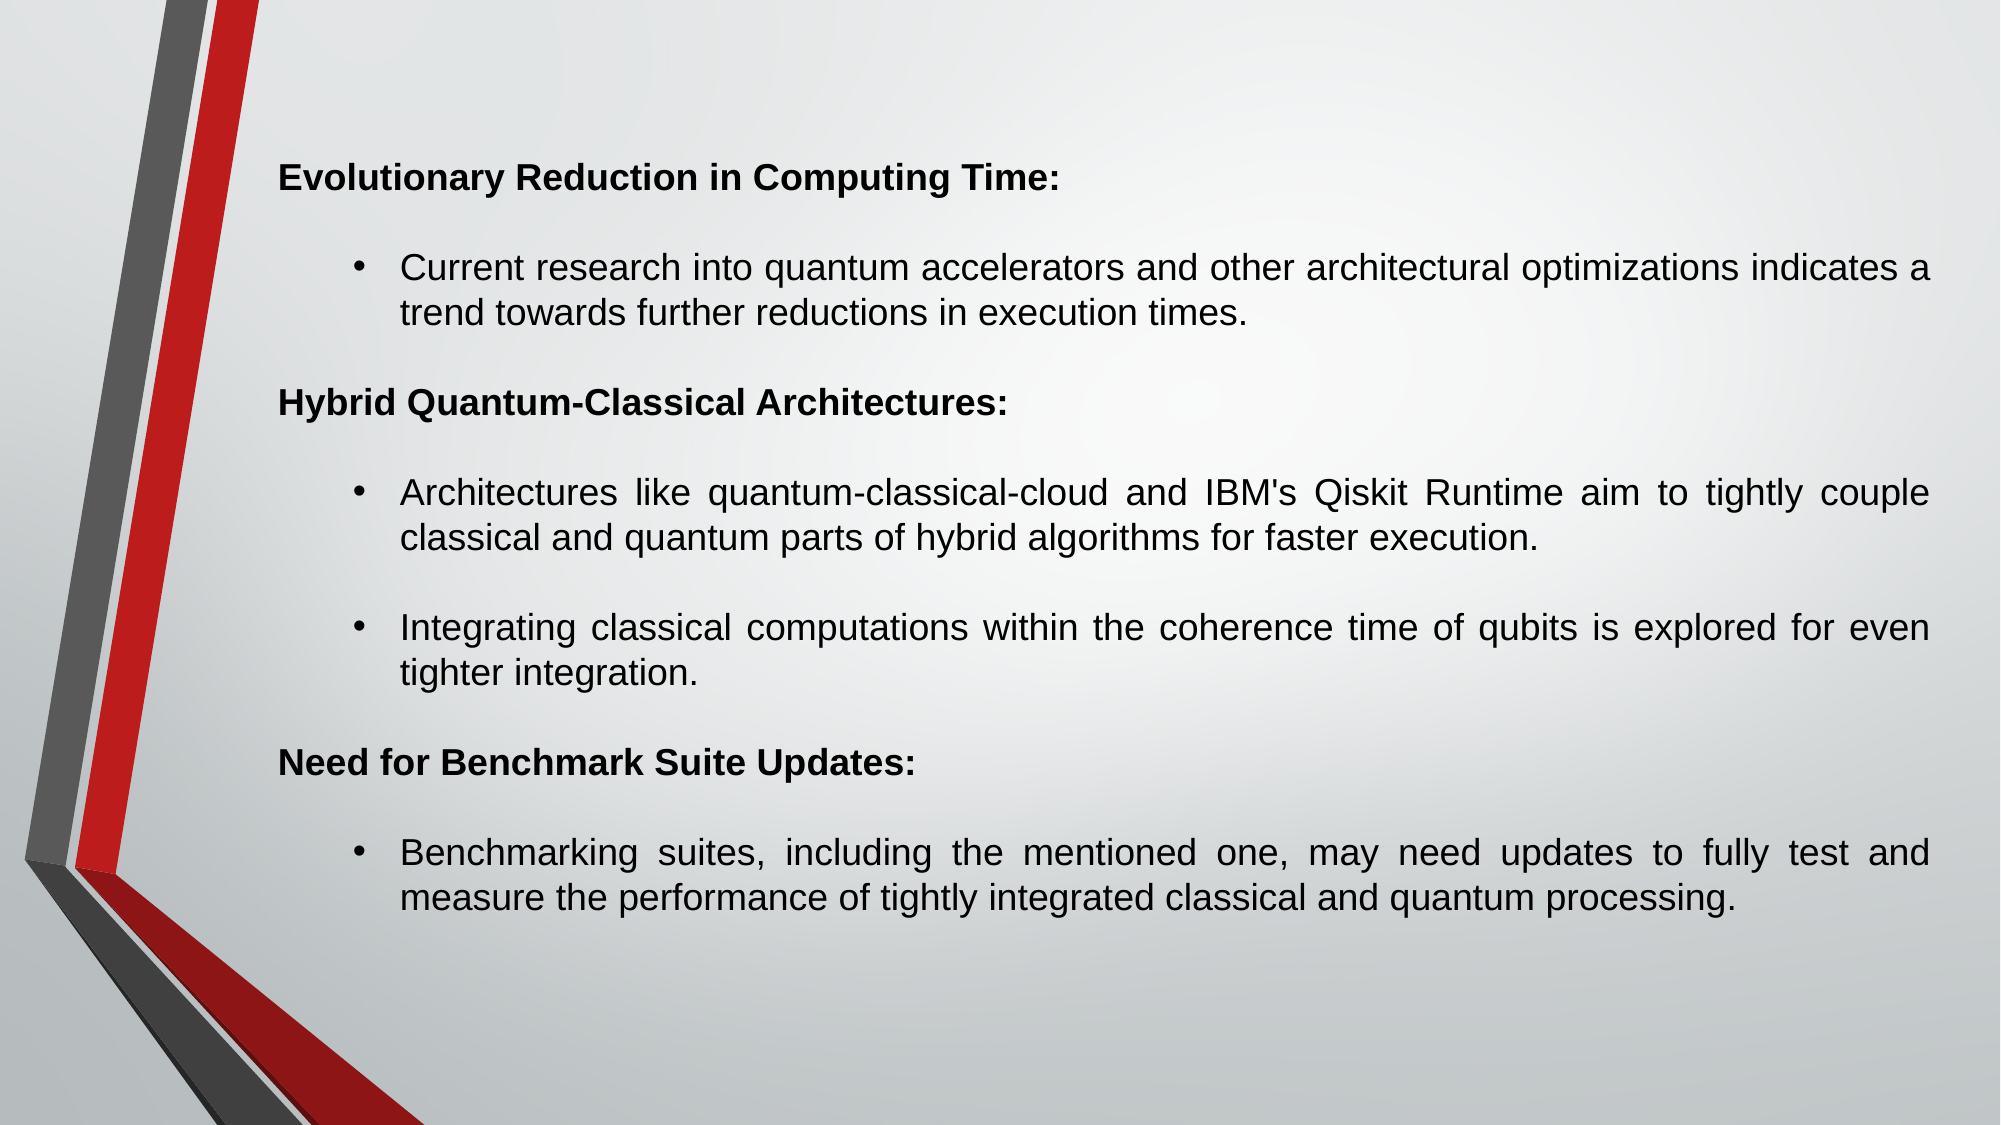

Evolutionary Reduction in Computing Time:

Current research into quantum accelerators and other architectural optimizations indicates a trend towards further reductions in execution times.

Hybrid Quantum-Classical Architectures:

Architectures like quantum-classical-cloud and IBM's Qiskit Runtime aim to tightly couple classical and quantum parts of hybrid algorithms for faster execution.

Integrating classical computations within the coherence time of qubits is explored for even tighter integration.

Need for Benchmark Suite Updates:

Benchmarking suites, including the mentioned one, may need updates to fully test and measure the performance of tightly integrated classical and quantum processing.